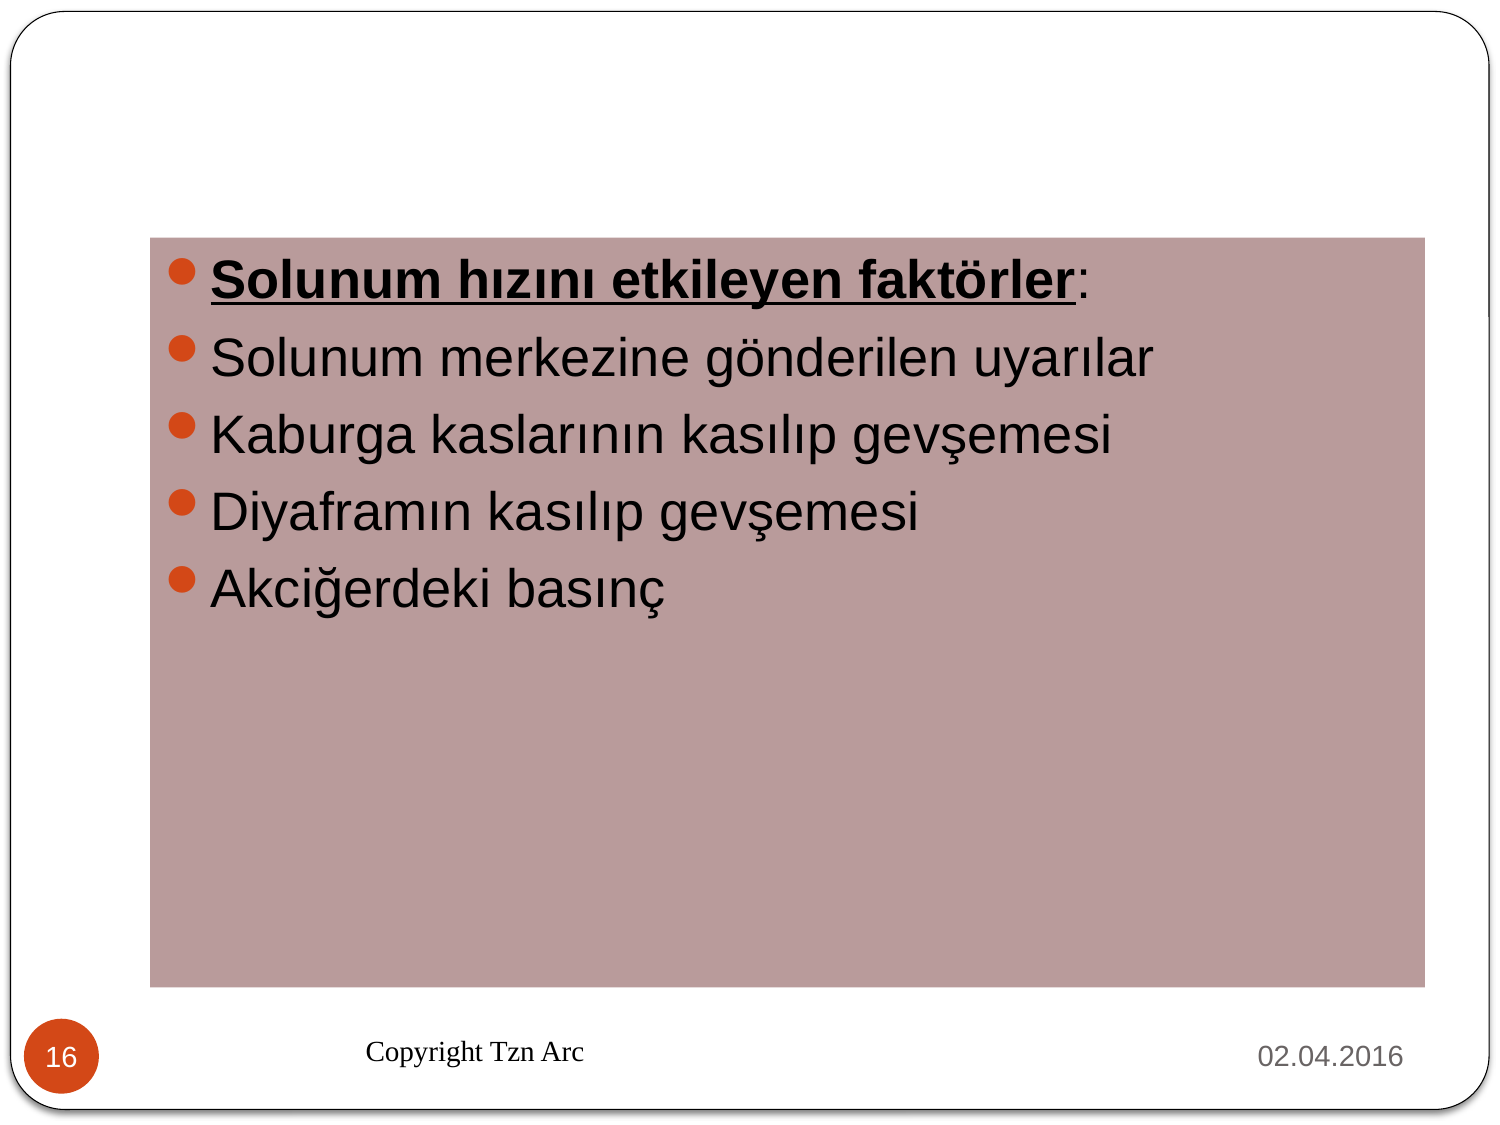

#
Solunum hızını etkileyen faktörler:
Solunum merkezine gönderilen uyarılar
Kaburga kaslarının kasılıp gevşemesi
Diyaframın kasılıp gevşemesi
Akciğerdeki basınç

Copyright Tzn Arc
02.04.2016
16